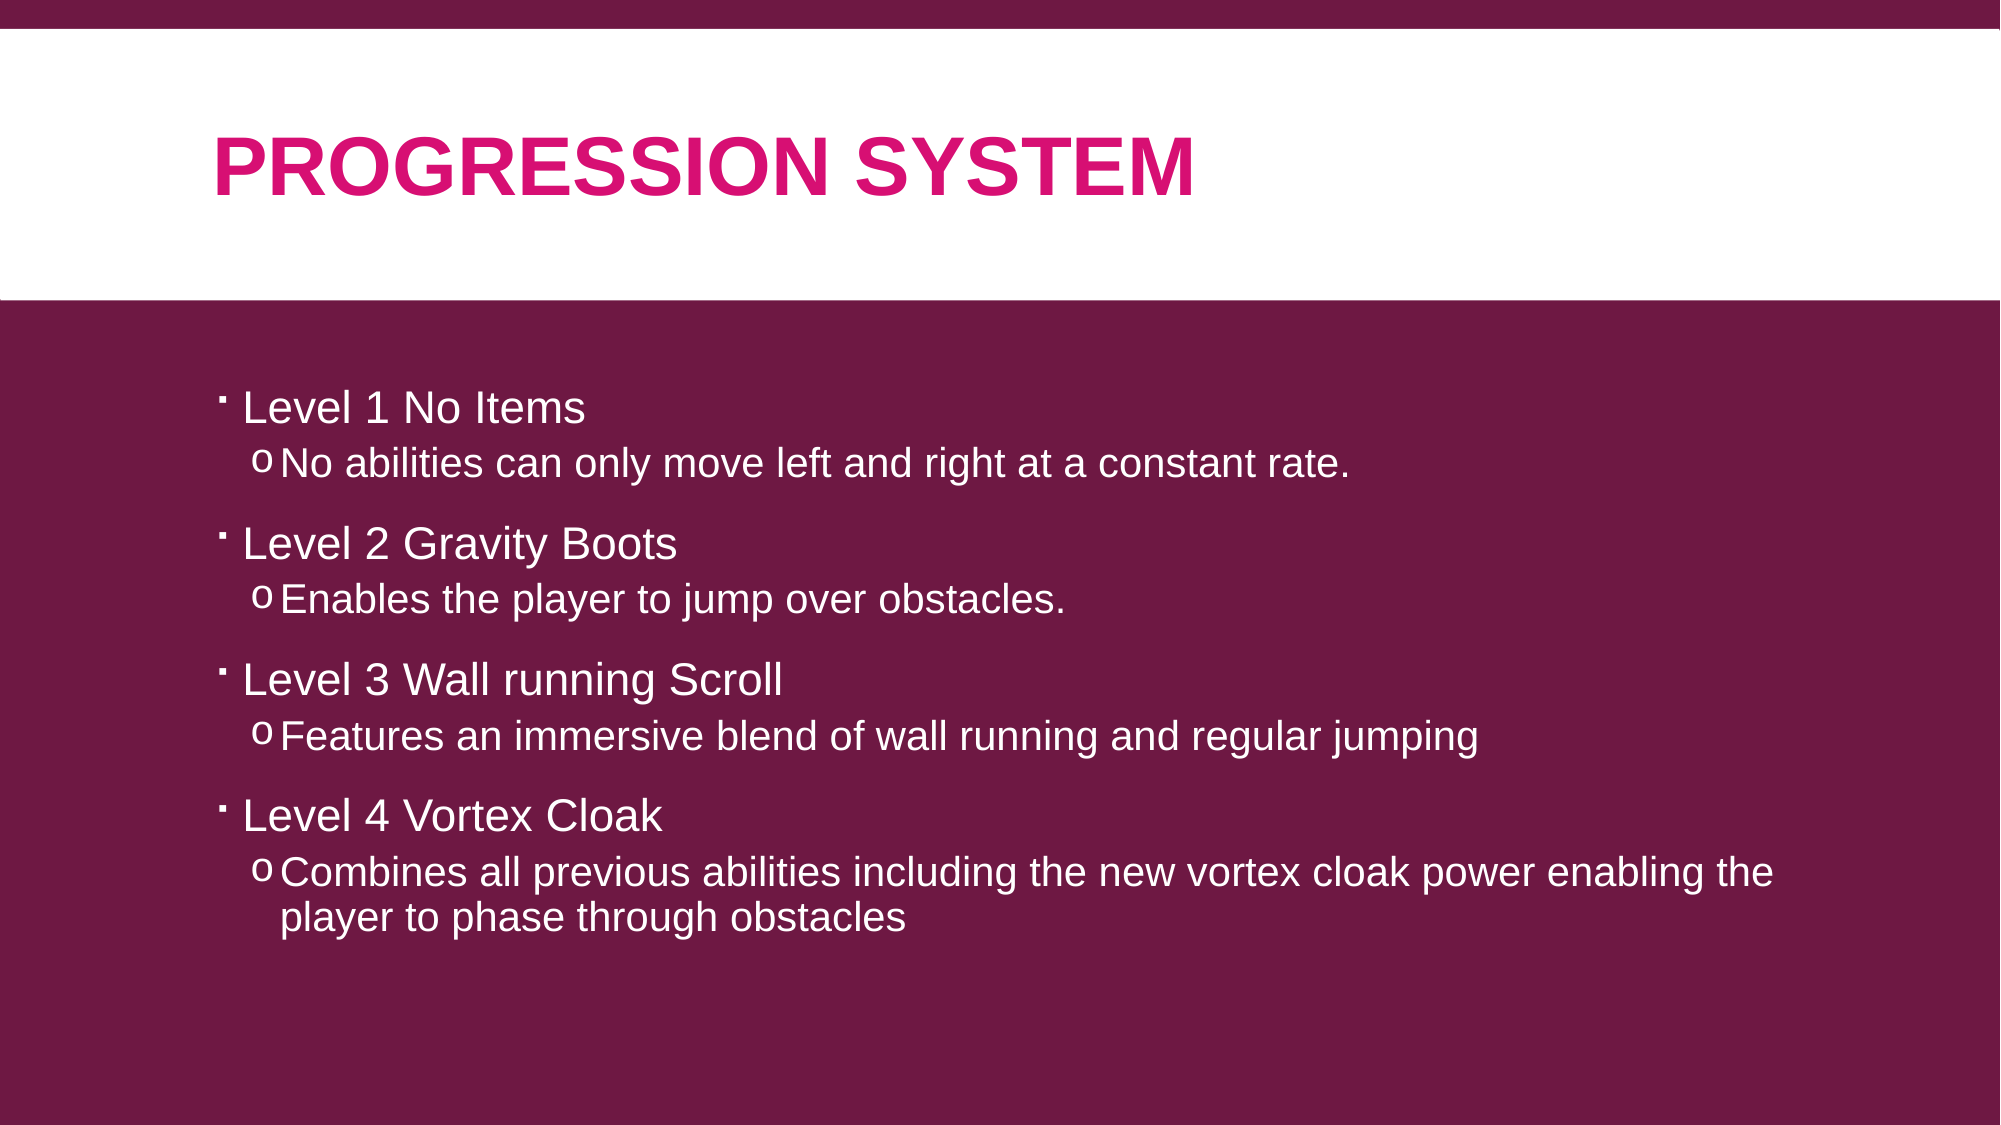

# Progression System
Level 1 No Items
No abilities can only move left and right at a constant rate.
Level 2 Gravity Boots
Enables the player to jump over obstacles.
Level 3 Wall running Scroll
Features an immersive blend of wall running and regular jumping
Level 4 Vortex Cloak
Combines all previous abilities including the new vortex cloak power enabling the player to phase through obstacles